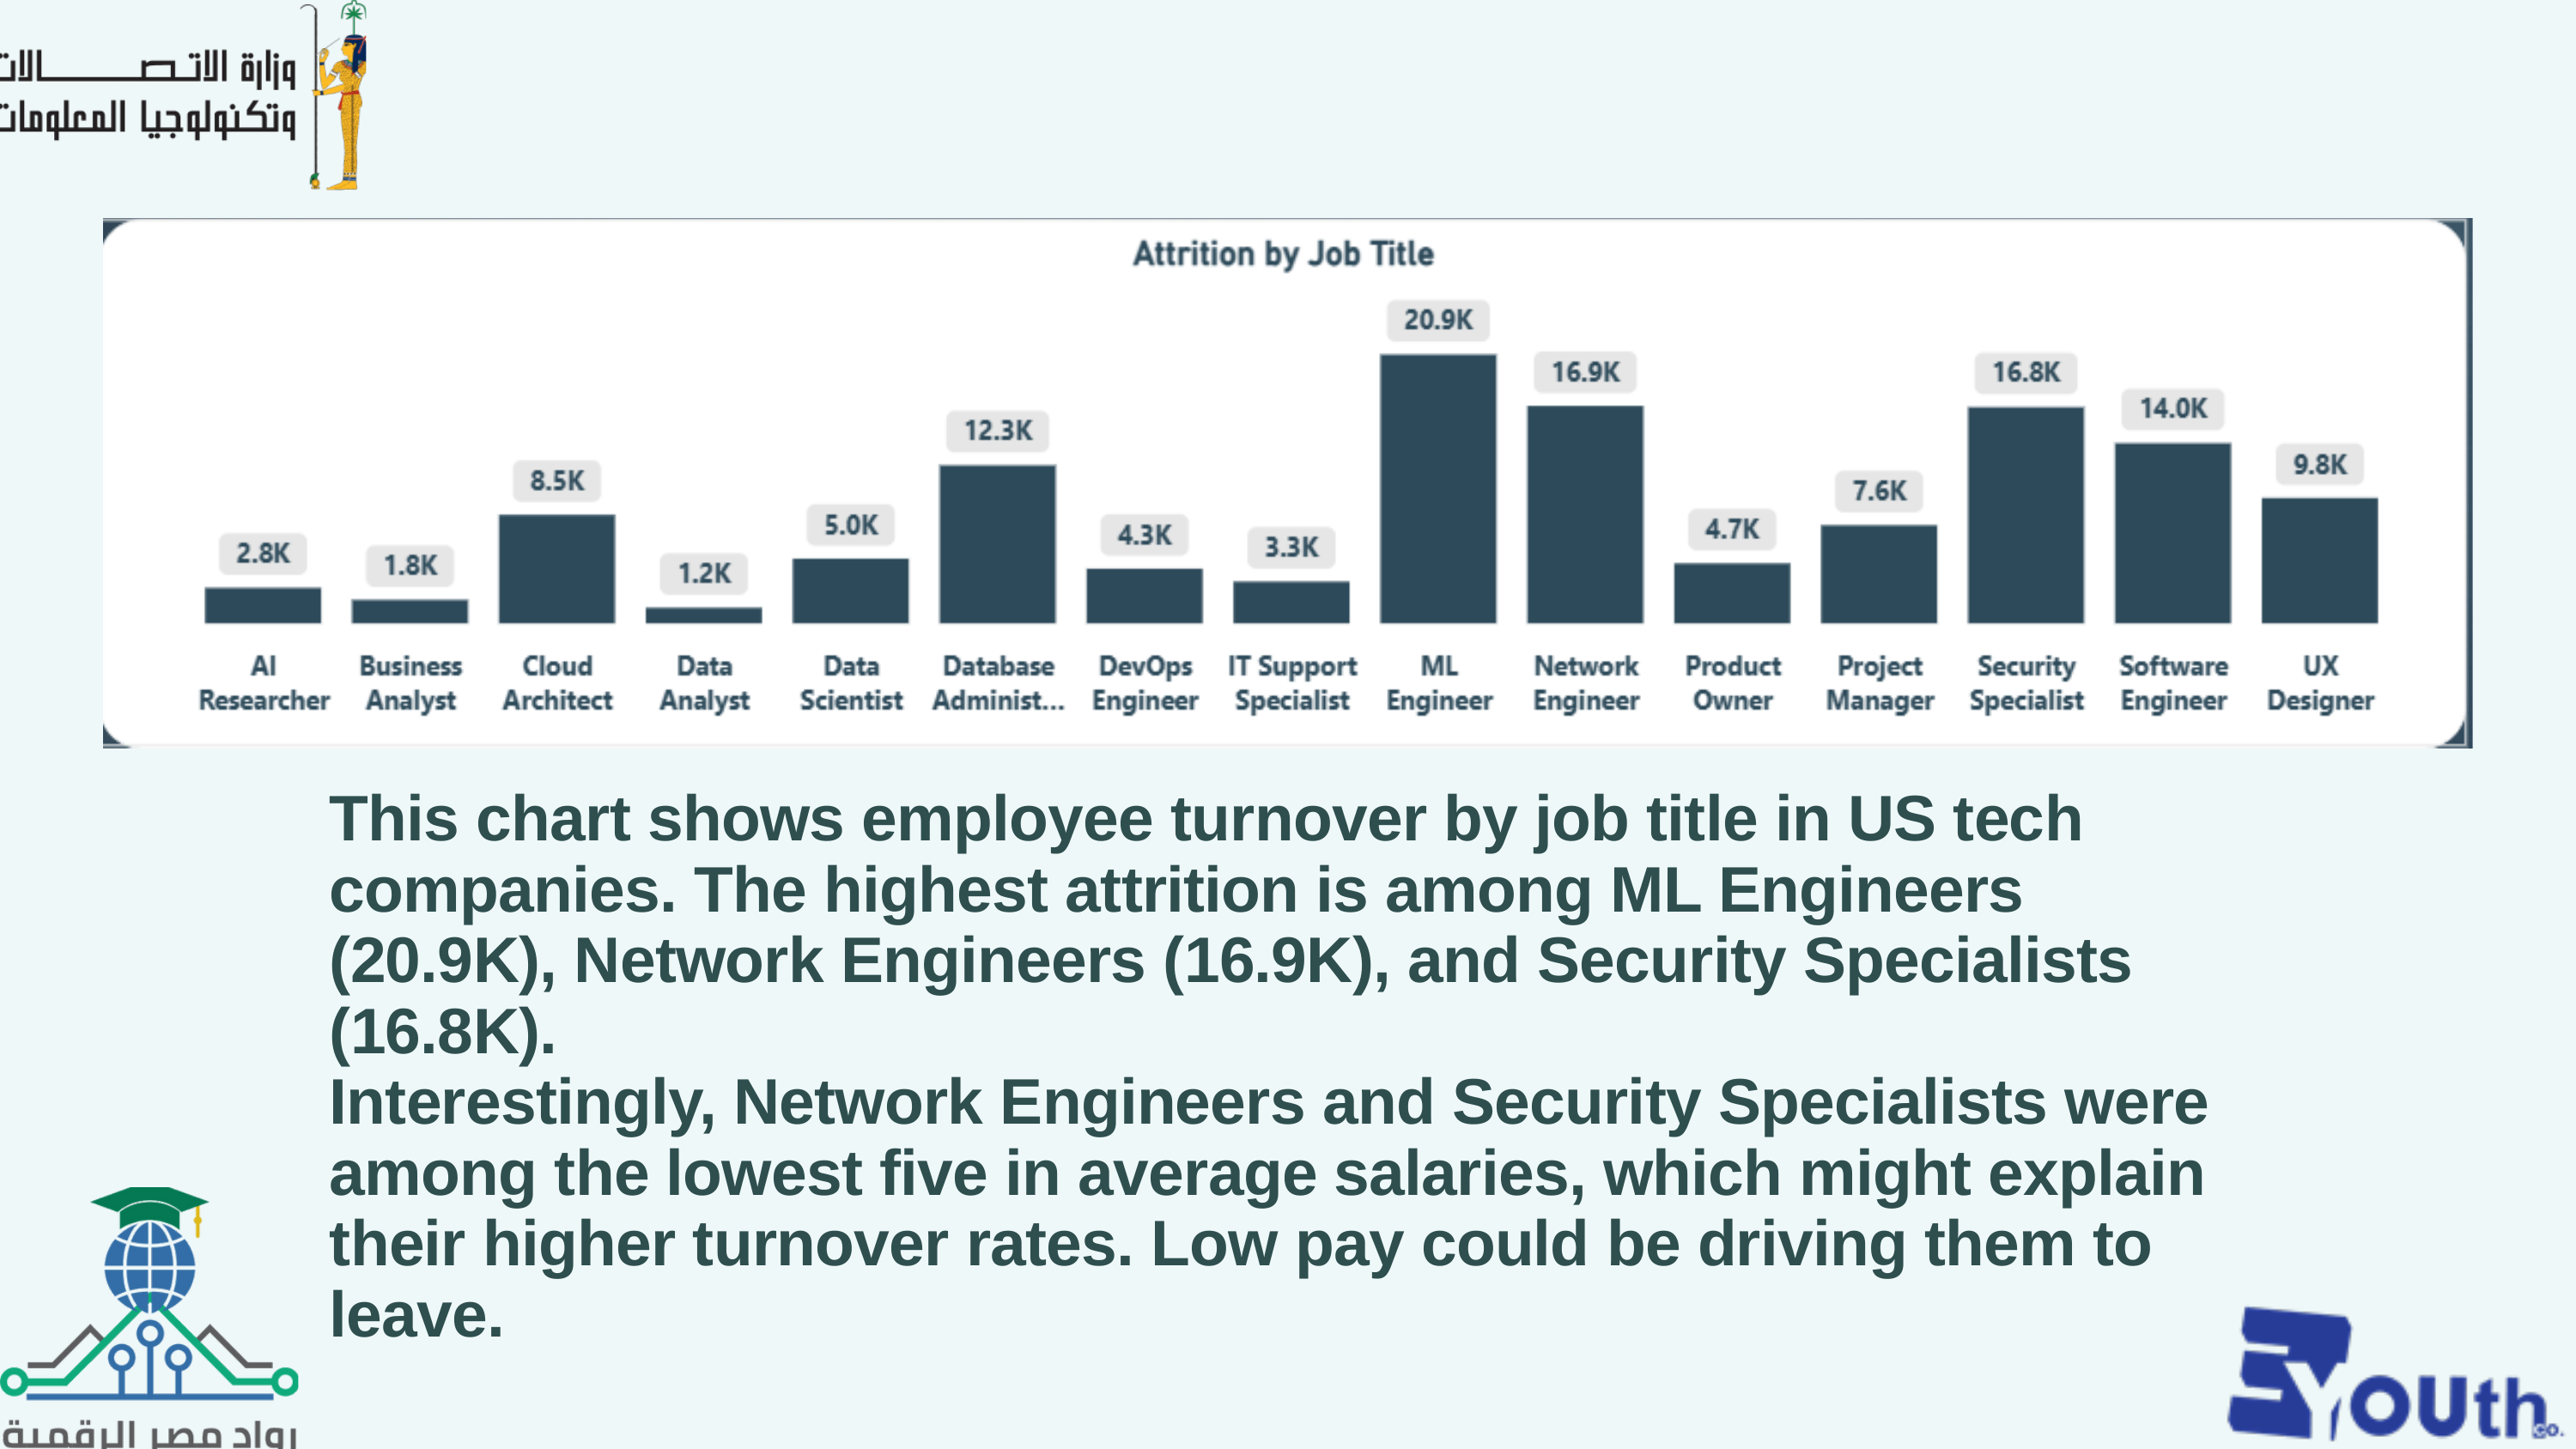

This chart shows employee turnover by job title in US tech companies. The highest attrition is among ML Engineers (20.9K), Network Engineers (16.9K), and Security Specialists (16.8K).
Interestingly, Network Engineers and Security Specialists were among the lowest five in average salaries, which might explain their higher turnover rates. Low pay could be driving them to leave.